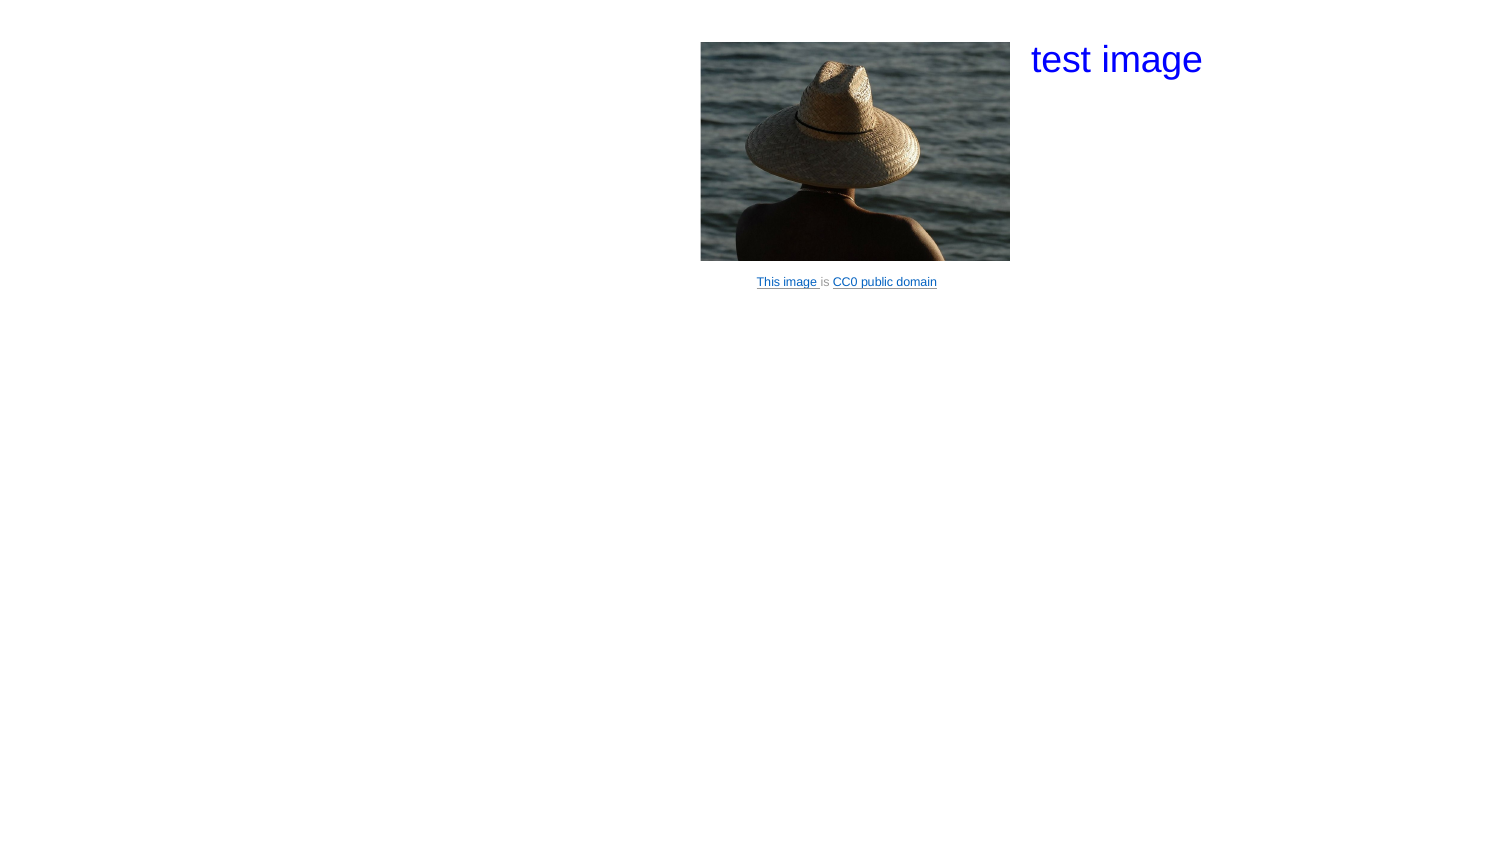

test image

This image is CC0 public domain